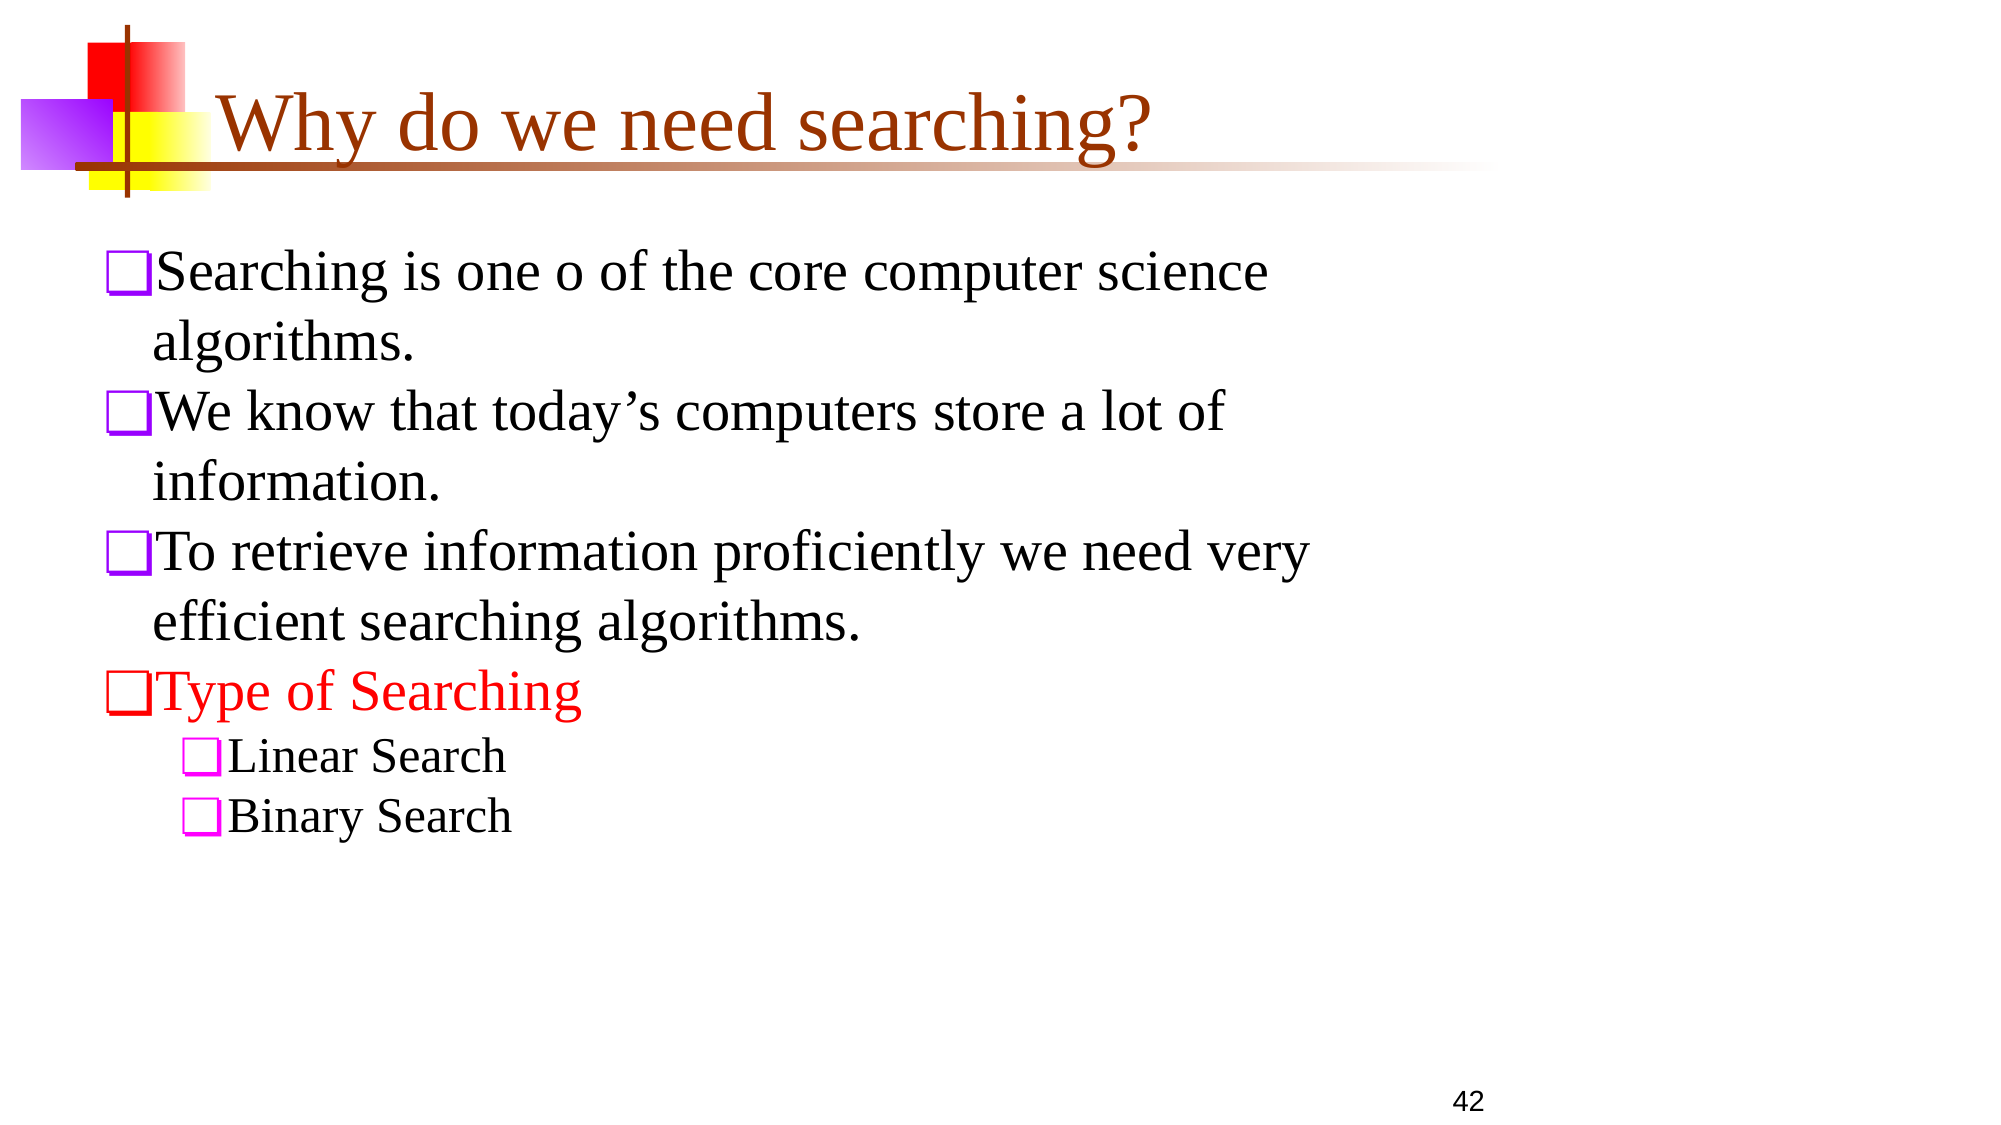

# Why do we need searching?
Searching is one o of the core computer science algorithms.
We know that today’s computers store a lot of information.
To retrieve information proficiently we need very efficient searching algorithms.
Type of Searching
Linear Search
Binary Search
42